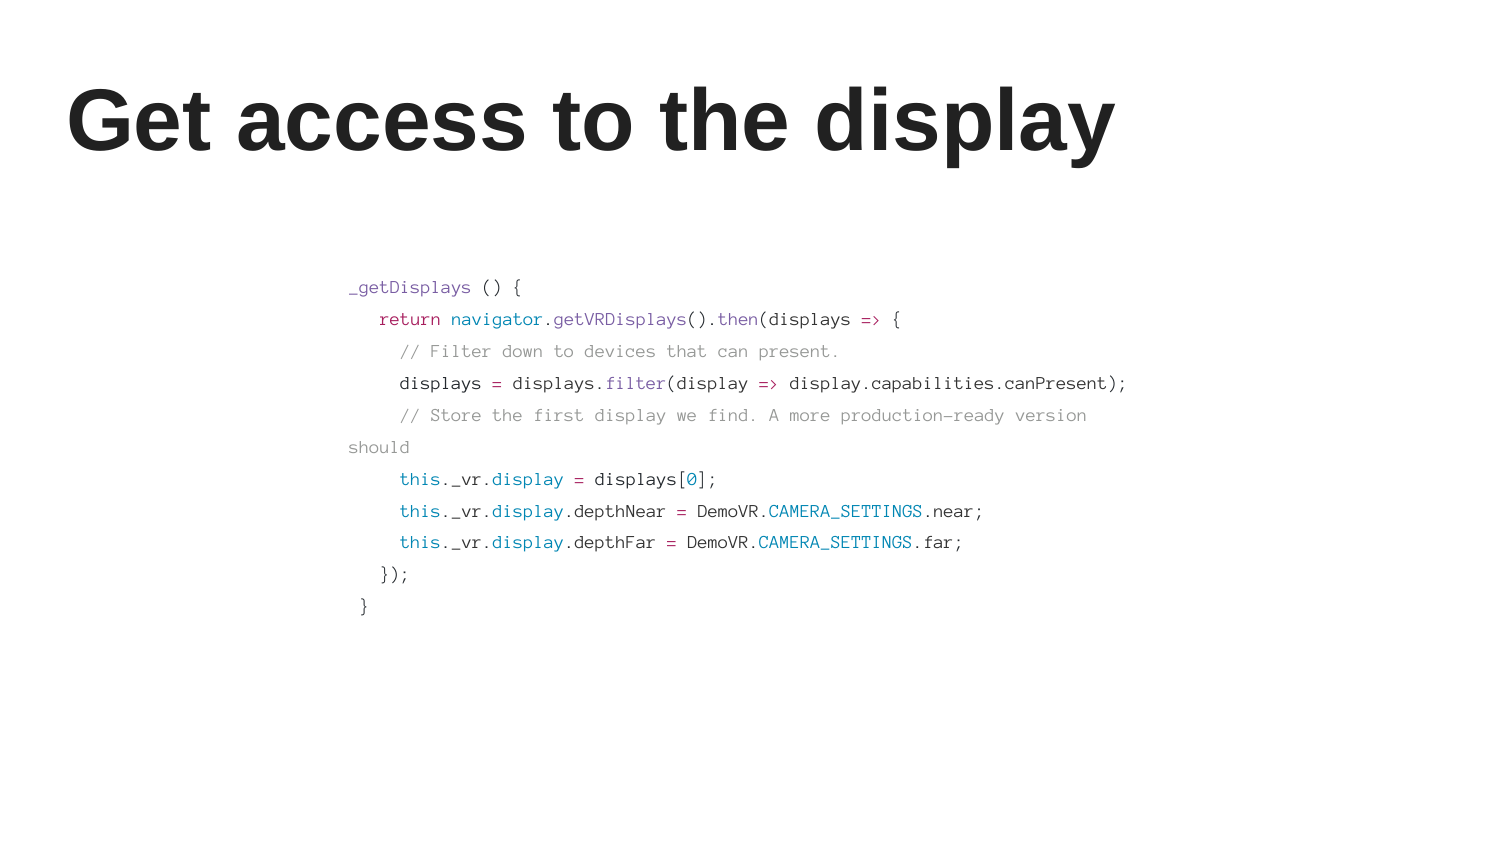

# Get access to the display

_getDisplays () {
   return navigator.getVRDisplays().then(displays => {
     // Filter down to devices that can present.
     displays = displays.filter(display => display.capabilities.canPresent);
     // Store the first display we find. A more production-ready version should
     this._vr.display = displays[0];
     this._vr.display.depthNear = DemoVR.CAMERA_SETTINGS.near;
     this._vr.display.depthFar = DemoVR.CAMERA_SETTINGS.far;
   });
 }